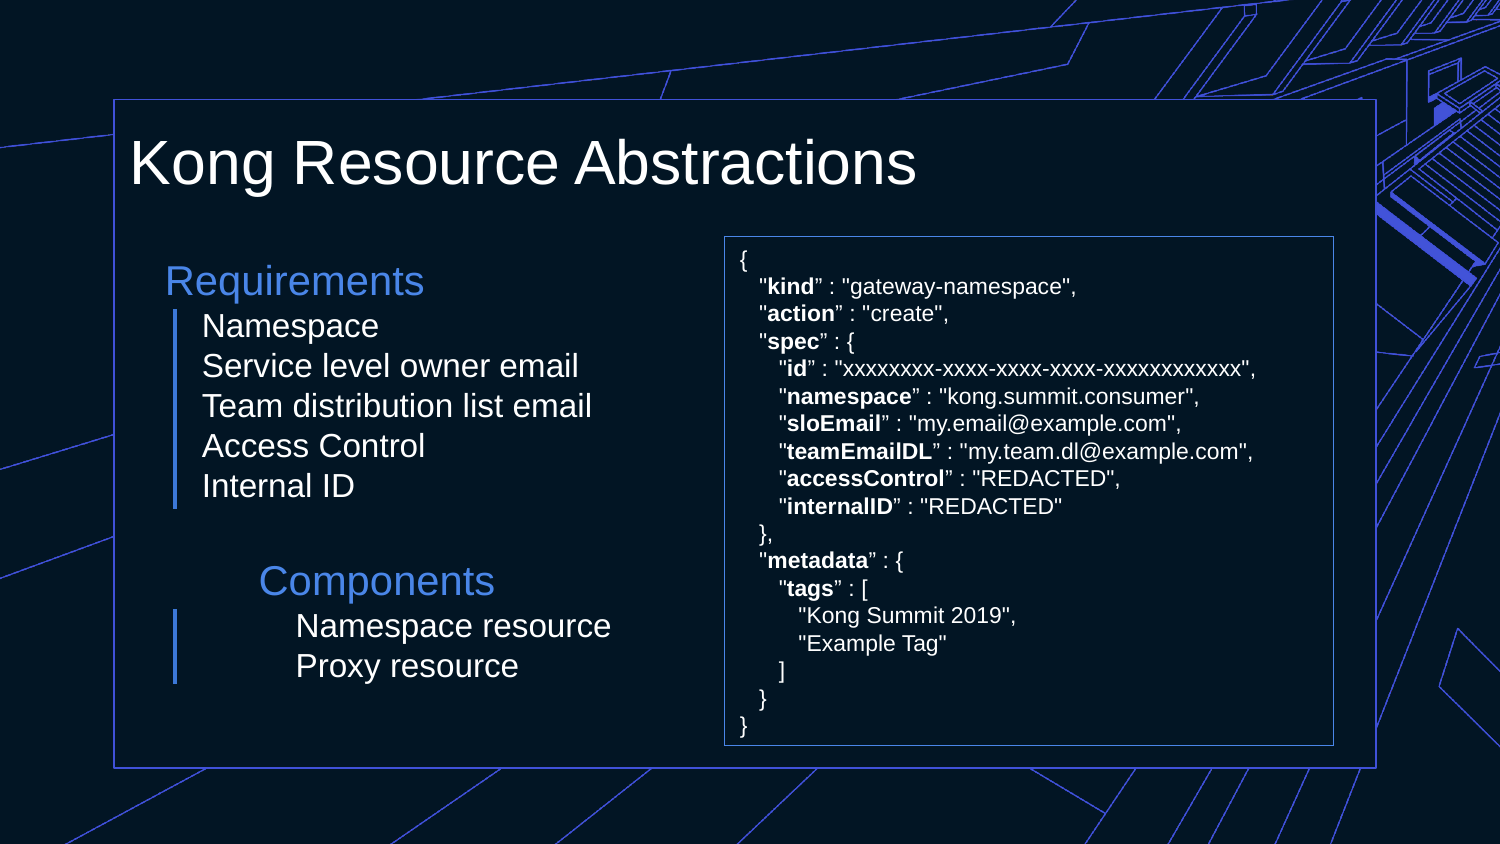

Kong Resource Abstractions

Requirements
    Namespace
    Service level owner email
    Team distribution list email
    Access Control
    Internal ID

Components
    Namespace resource
    Proxy resource

{
   "kind” : "gateway-namespace",
   "action” : "create",
   "spec” : {
      "id” : "xxxxxxxx-xxxx-xxxx-xxxx-xxxxxxxxxxxx",
      "namespace” : "kong.summit.consumer",
      "sloEmail” : "my.email@example.com",
      "teamEmailDL” : "my.team.dl@example.com",
      "accessControl” : "REDACTED",
      "internalID” : "REDACTED"
   },
   "metadata” : {
      "tags” : [
         "Kong Summit 2019",
         "Example Tag"
      ]
   }
}